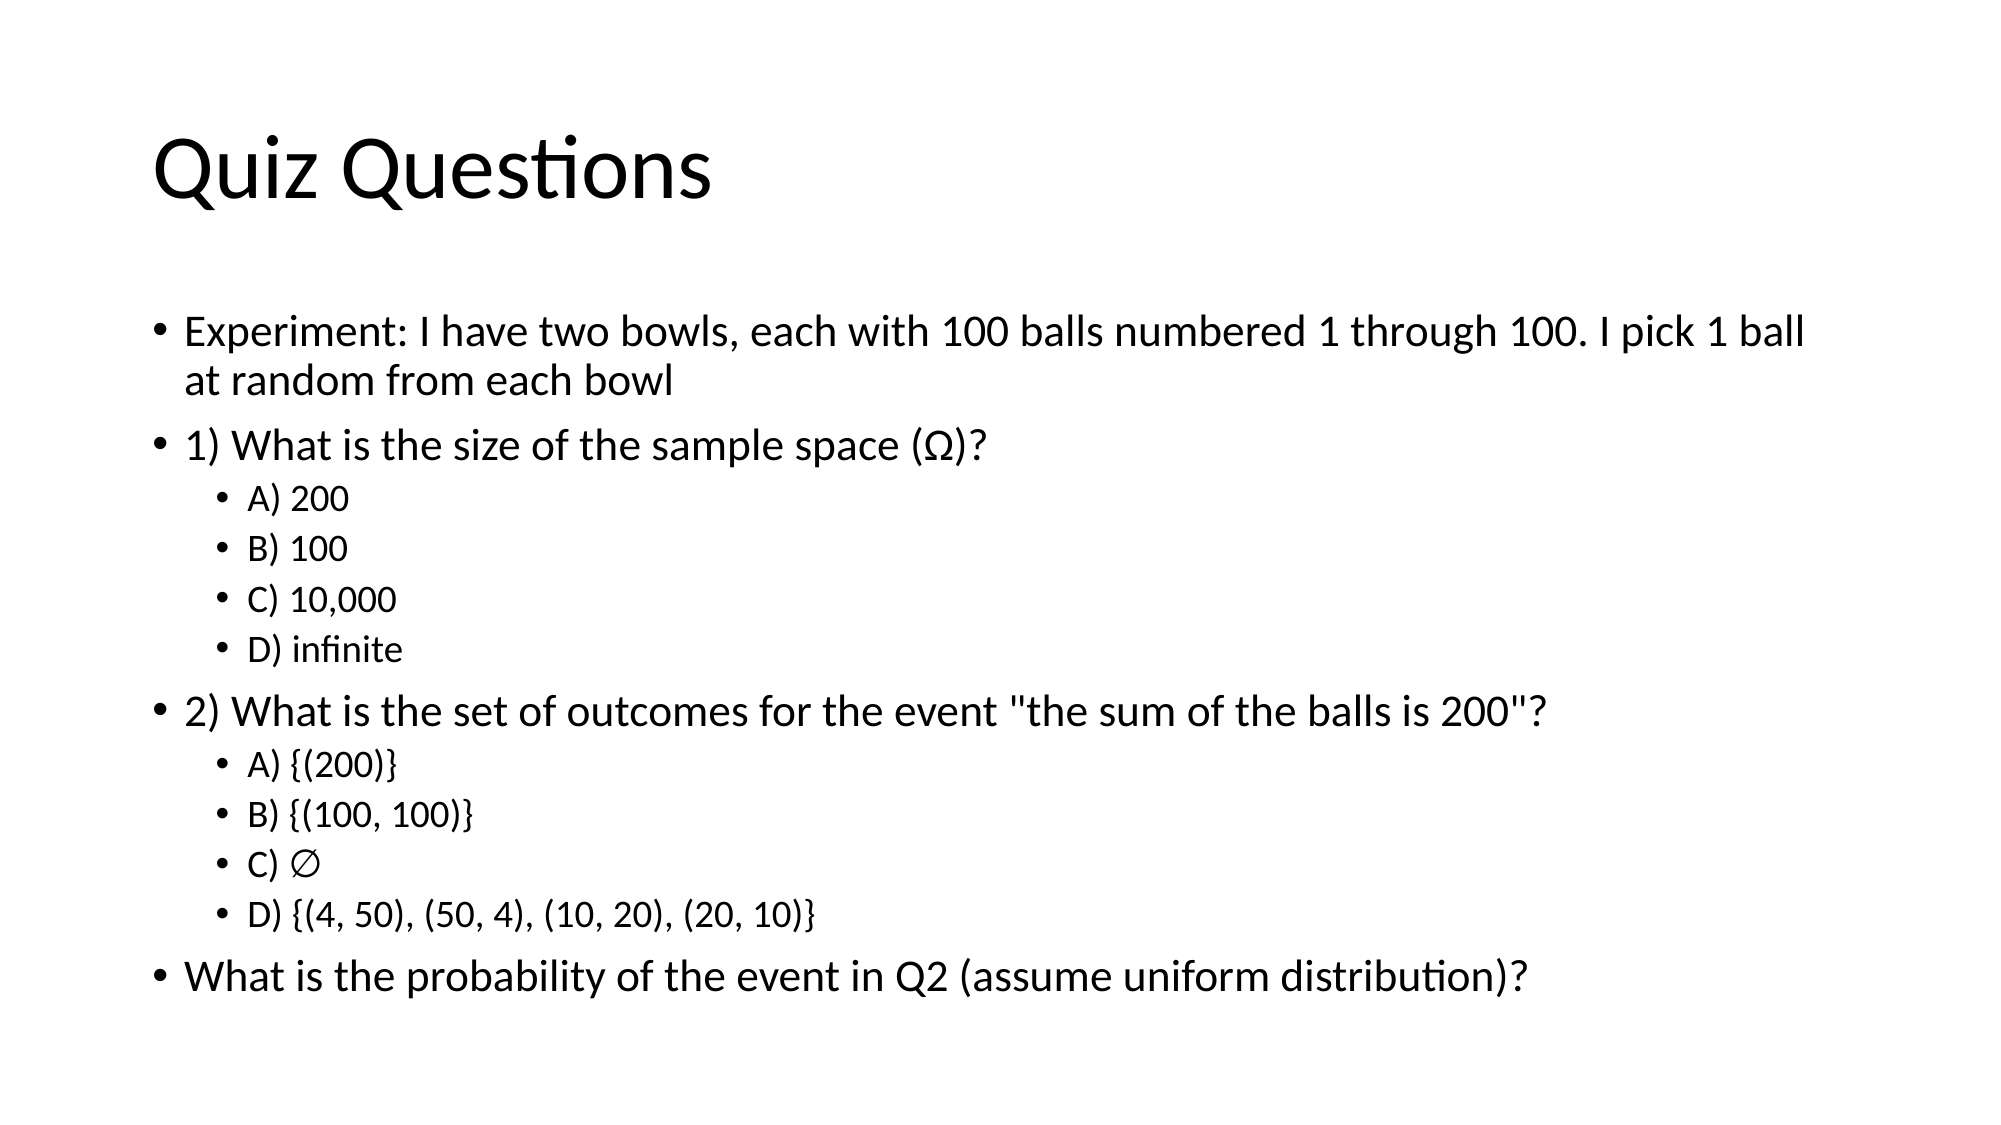

# Quiz Questions
Experiment: I have two bowls, each with 100 balls numbered 1 through 100. I pick 1 ball at random from each bowl
1) What is the size of the sample space (Ω)?
A) 200
B) 100
C) 10,000
D) infinite
2) What is the set of outcomes for the event "the sum of the balls is 200"?
A) {(200)}
B) {(100, 100)}
C) ∅
D) {(4, 50), (50, 4), (10, 20), (20, 10)}
What is the probability of the event in Q2 (assume uniform distribution)?